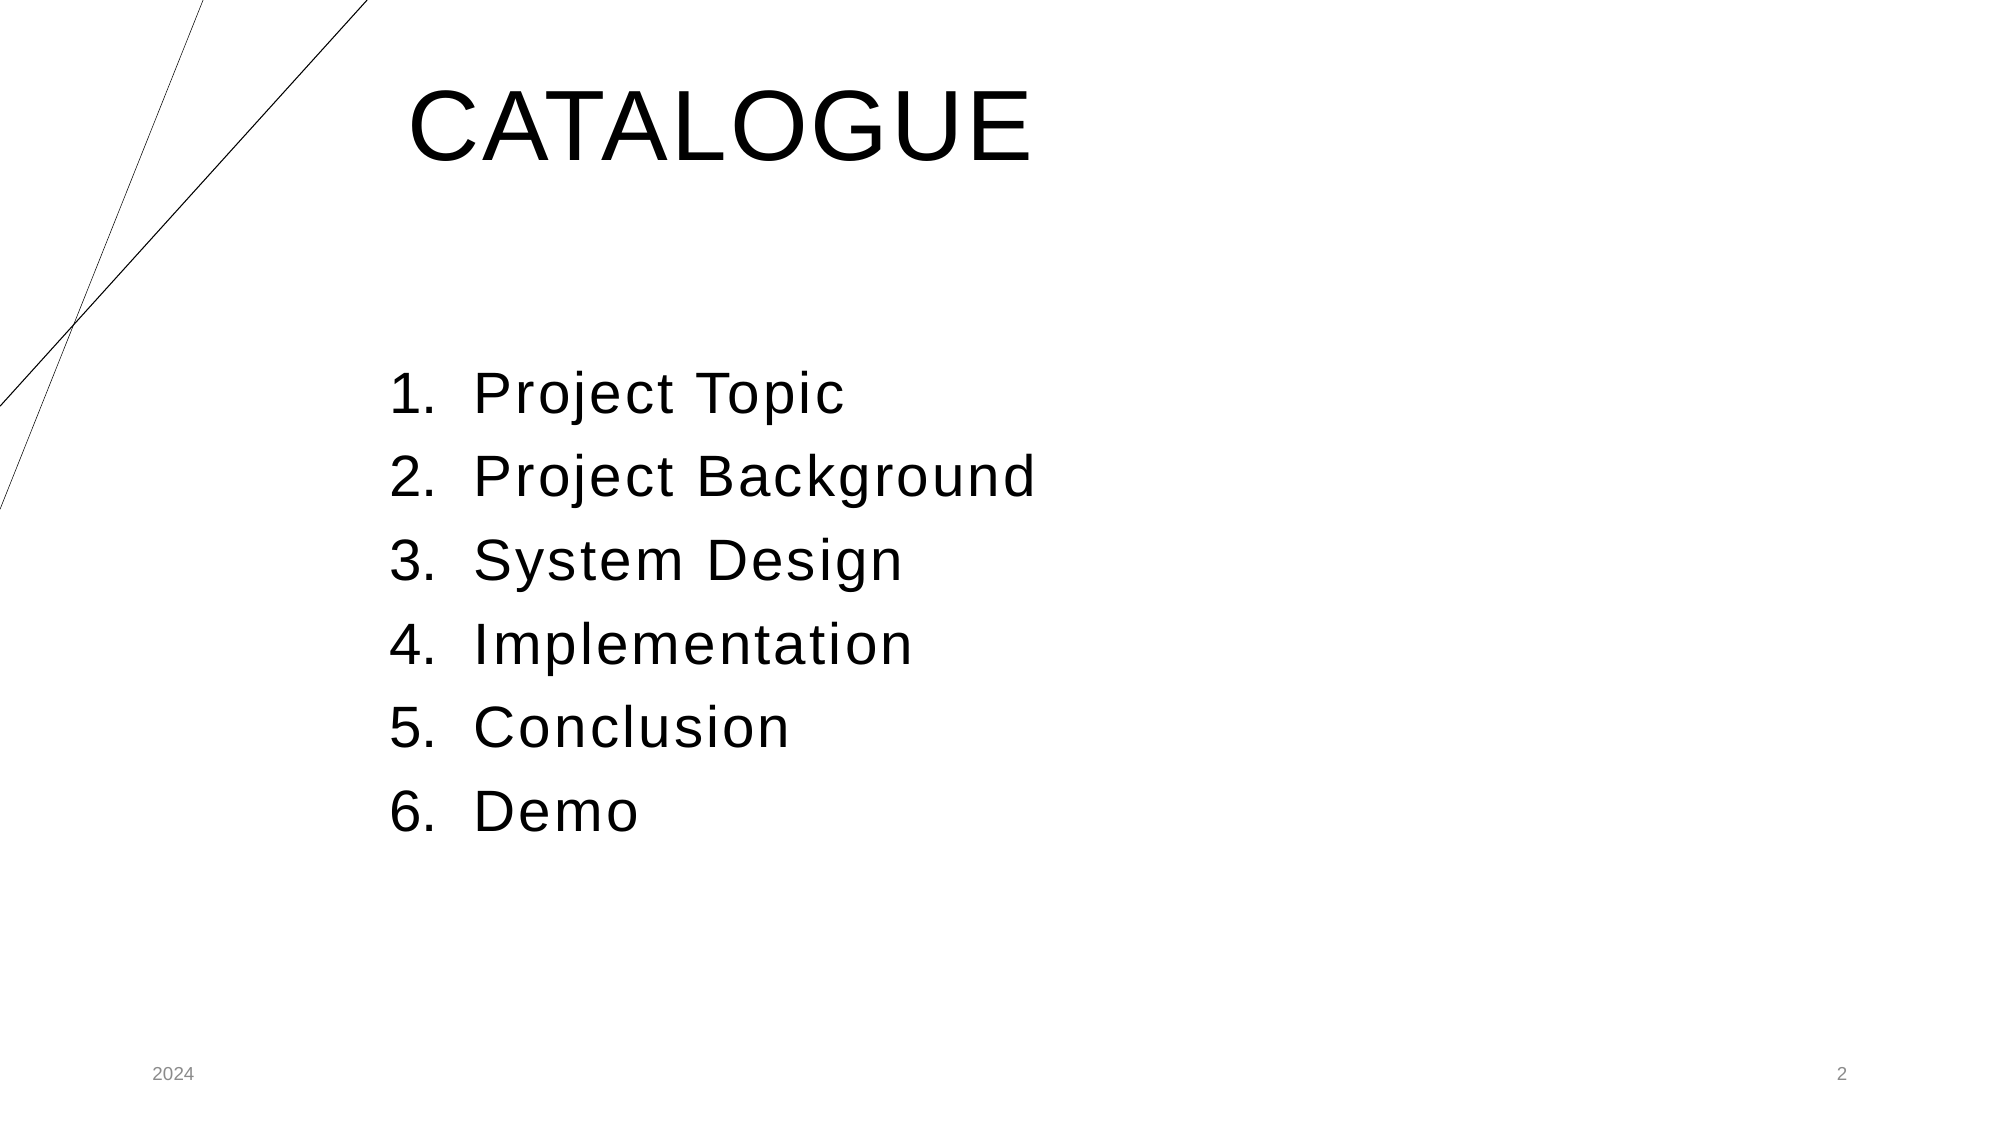

catalogue
Project Topic
Project Background
System Design
Implementation
Conclusion
Demo
2024
2